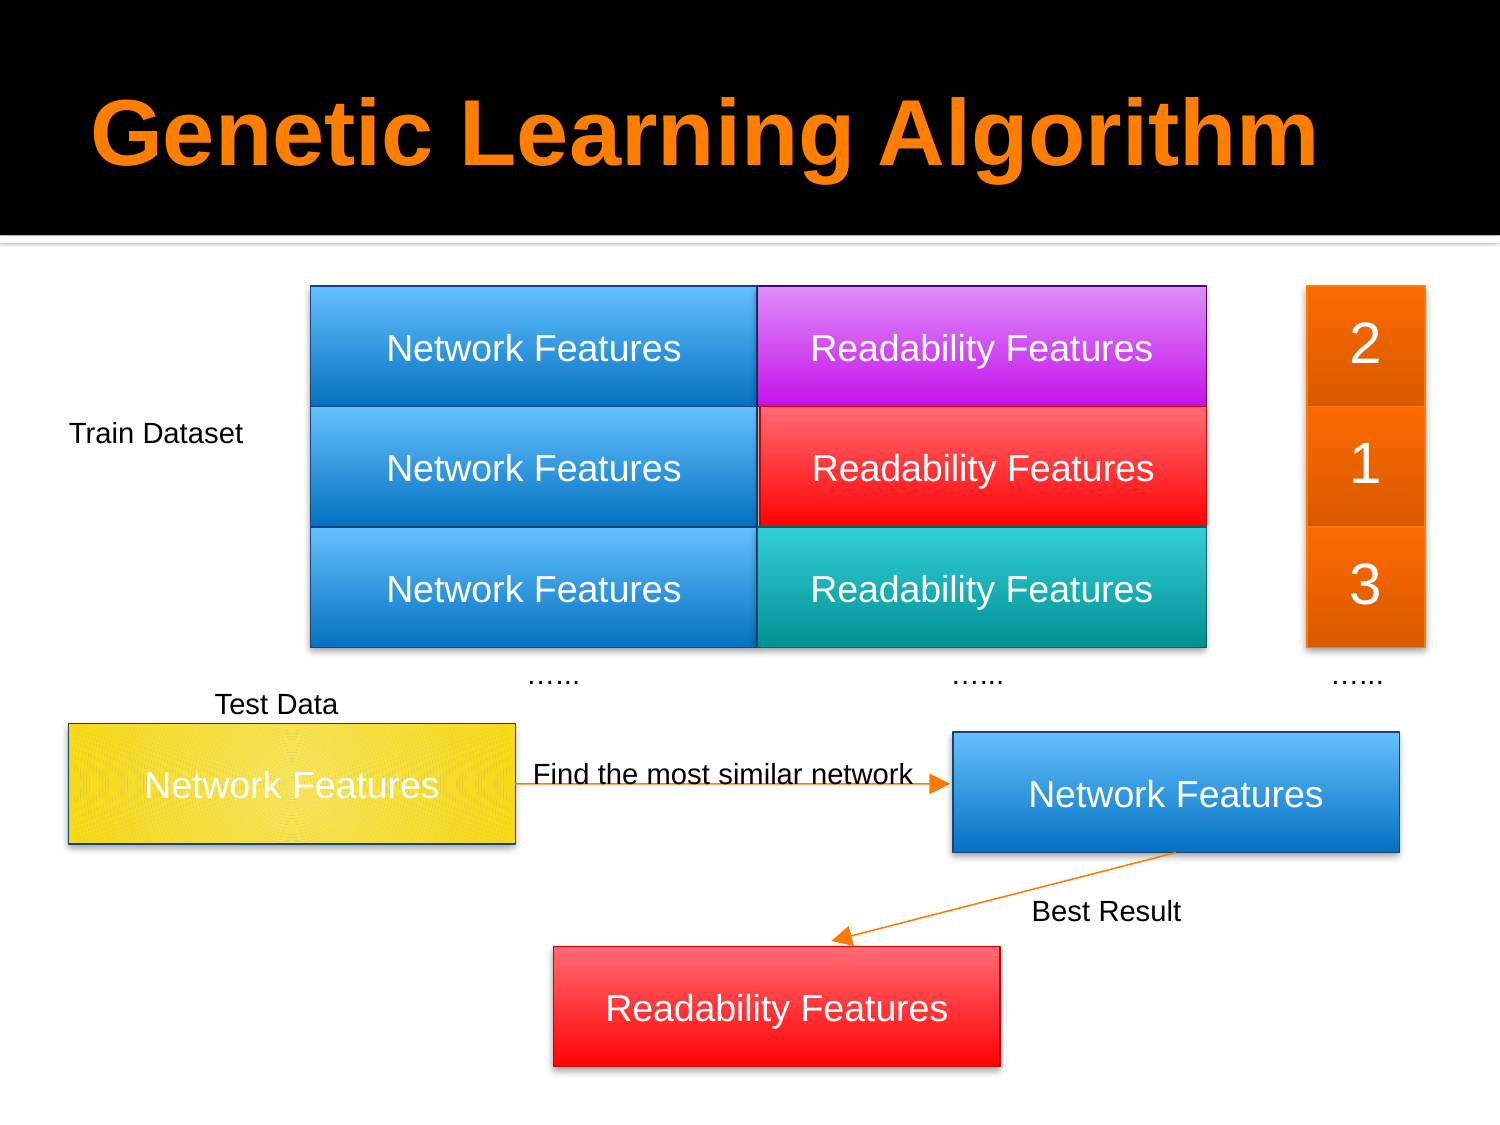

# Genetic Learning Algorithm
Network Features
Readability Features
2
Network Features
Readability Features
1
Train Dataset
Network Features
Readability Features
3
…...
…...
…...
Test Data
Network Features
Network Features
Find the most similar network
Best Result
Readability Features